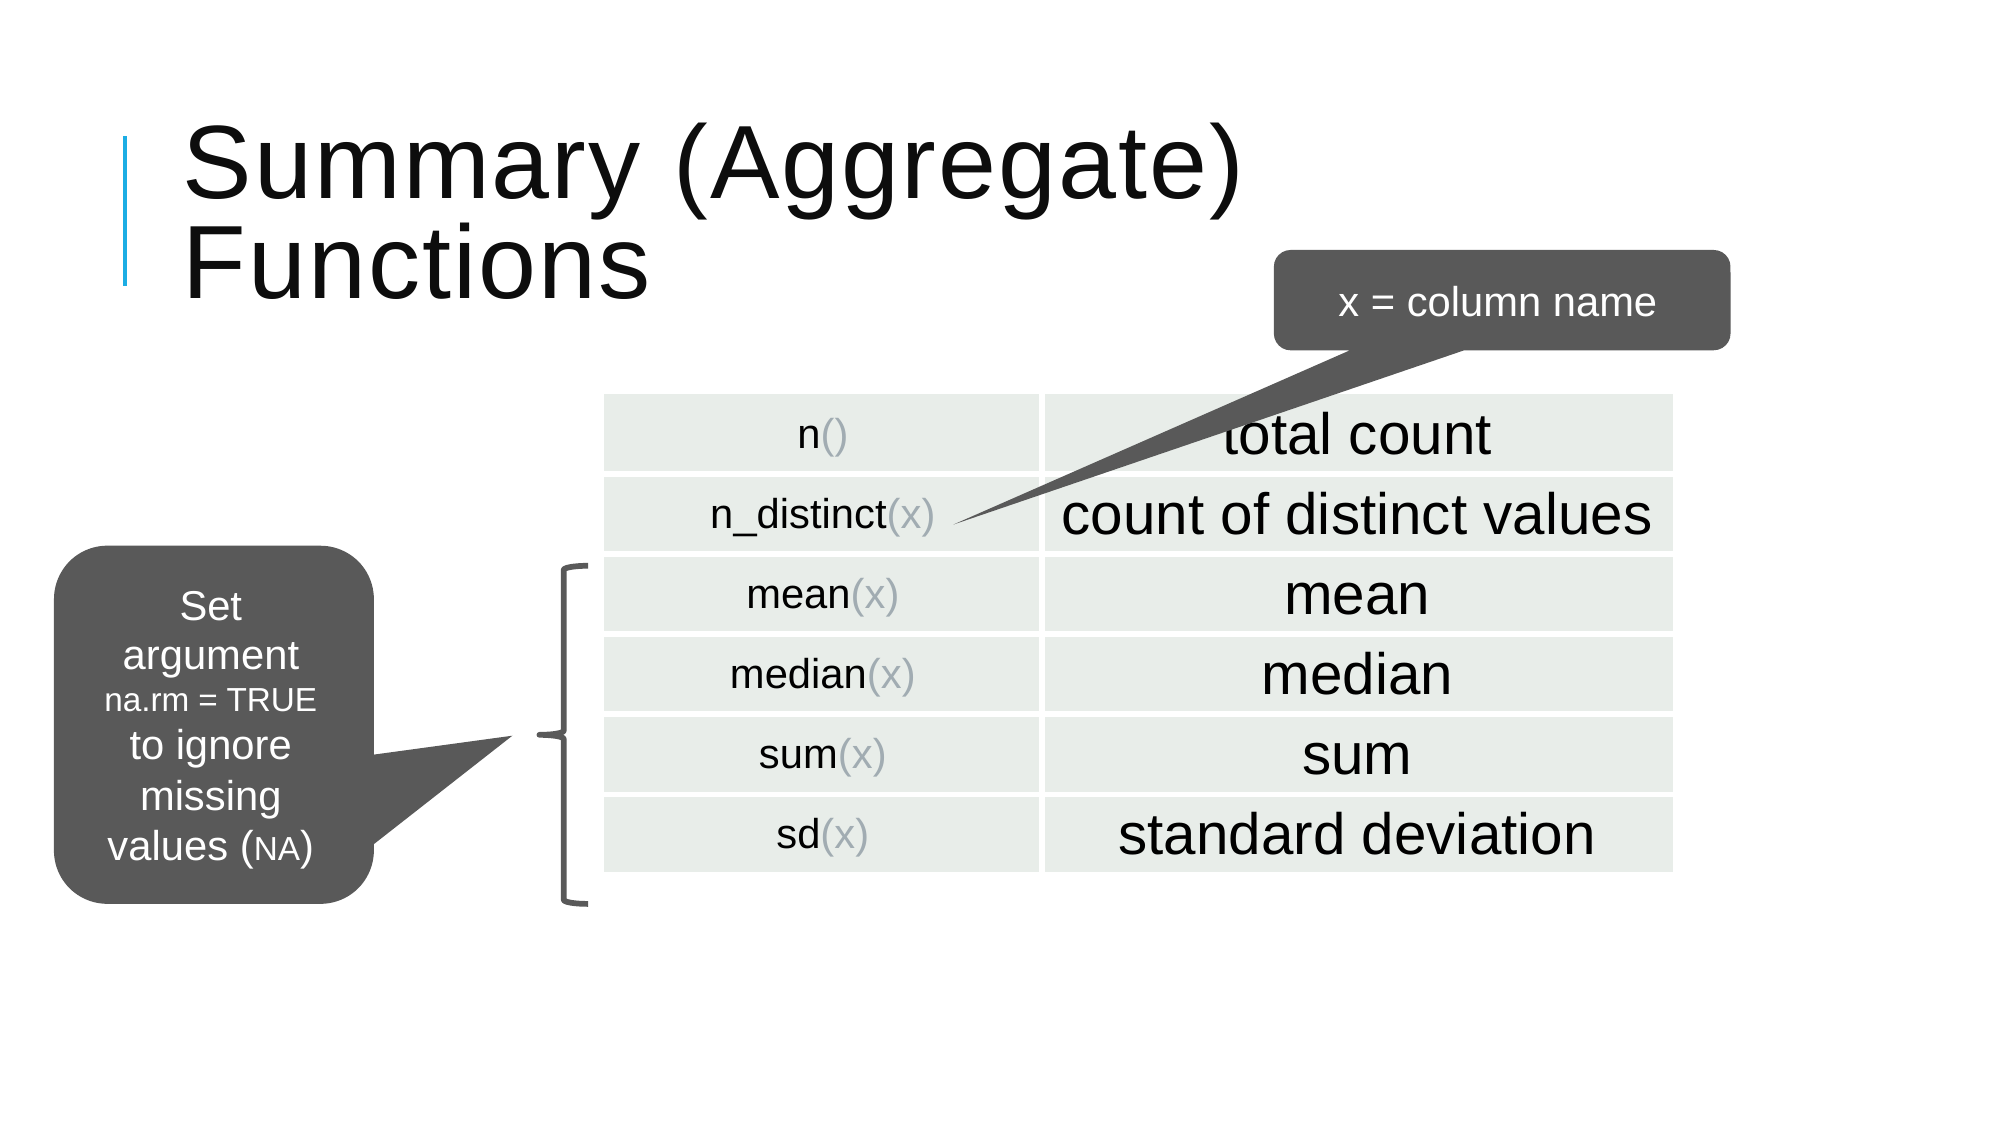

# Summary (Aggregate) Functions

x = column name
| n() | total count |
| --- | --- |
| n\_distinct(x) | count of distinct values |
| mean(x) | mean |
| median(x) | median |
| sum(x) | sum |
| sd(x) | standard deviation |

Set argument na.rm = TRUE to ignore missing values (NA)